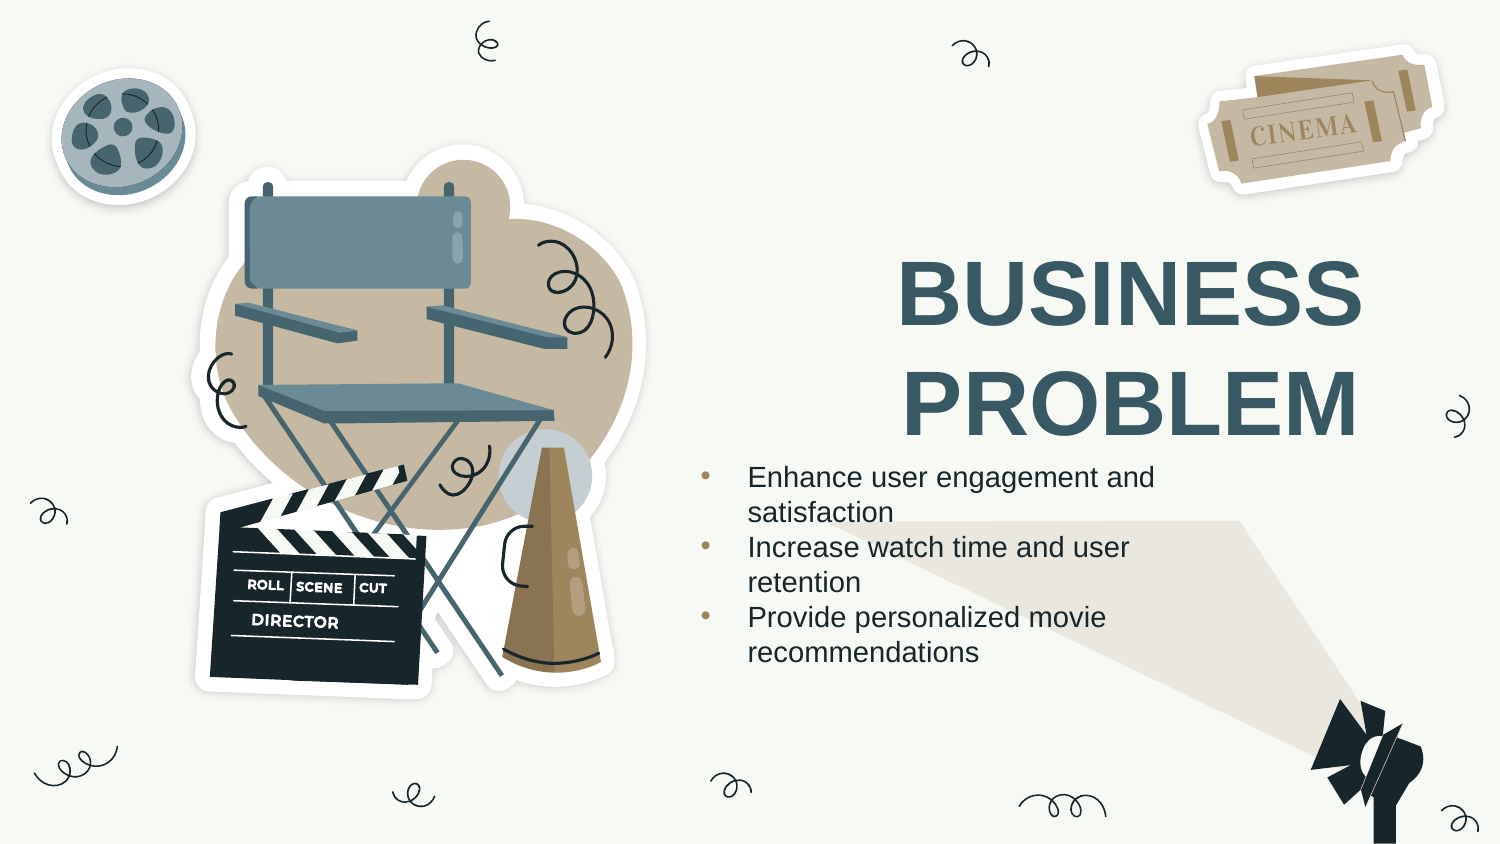

BUSINESS PROBLEM
Enhance user engagement and satisfaction
Increase watch time and user retention
Provide personalized movie recommendations